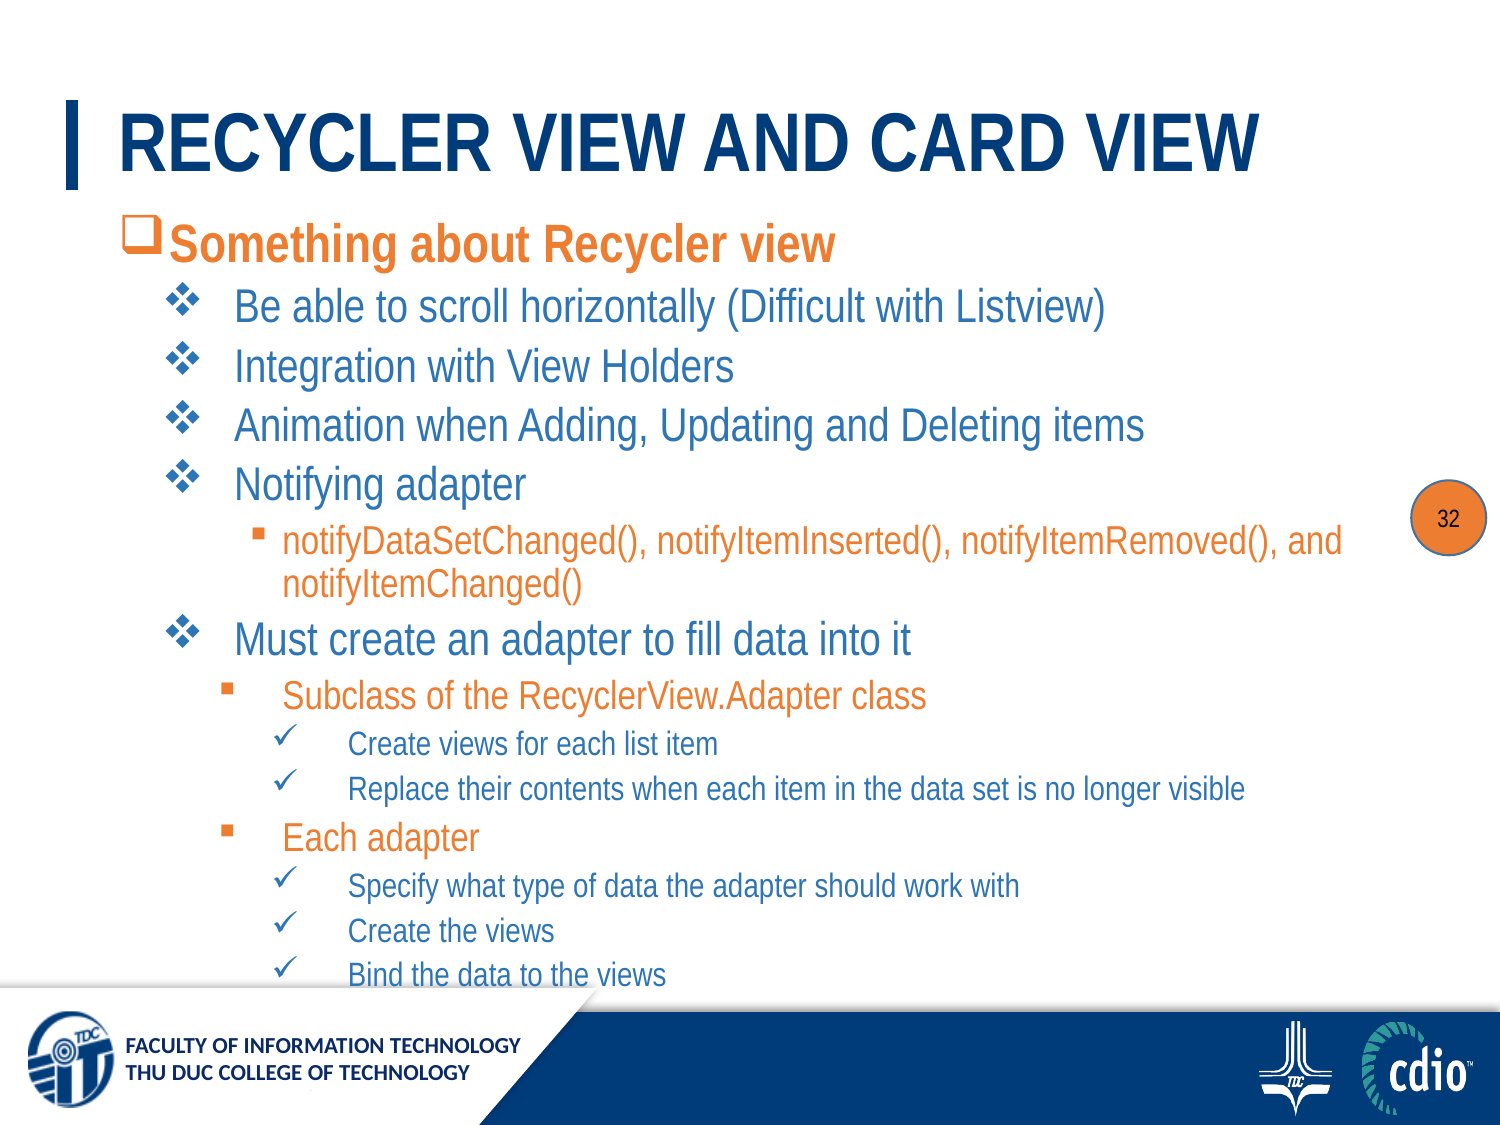

# Recycler View and Card View
Something about Recycler view
Be able to scroll horizontally (Difficult with Listview)
Integration with View Holders
Animation when Adding, Updating and Deleting items
Notifying adapter
notifyDataSetChanged(), notifyItemInserted(), notifyItemRemoved(), and notifyItemChanged()
Must create an adapter to fill data into it
Subclass of the RecyclerView.Adapter class
Create views for each list item
Replace their contents when each item in the data set is no longer visible
Each adapter
Specify what type of data the adapter should work with
Create the views
Bind the data to the views